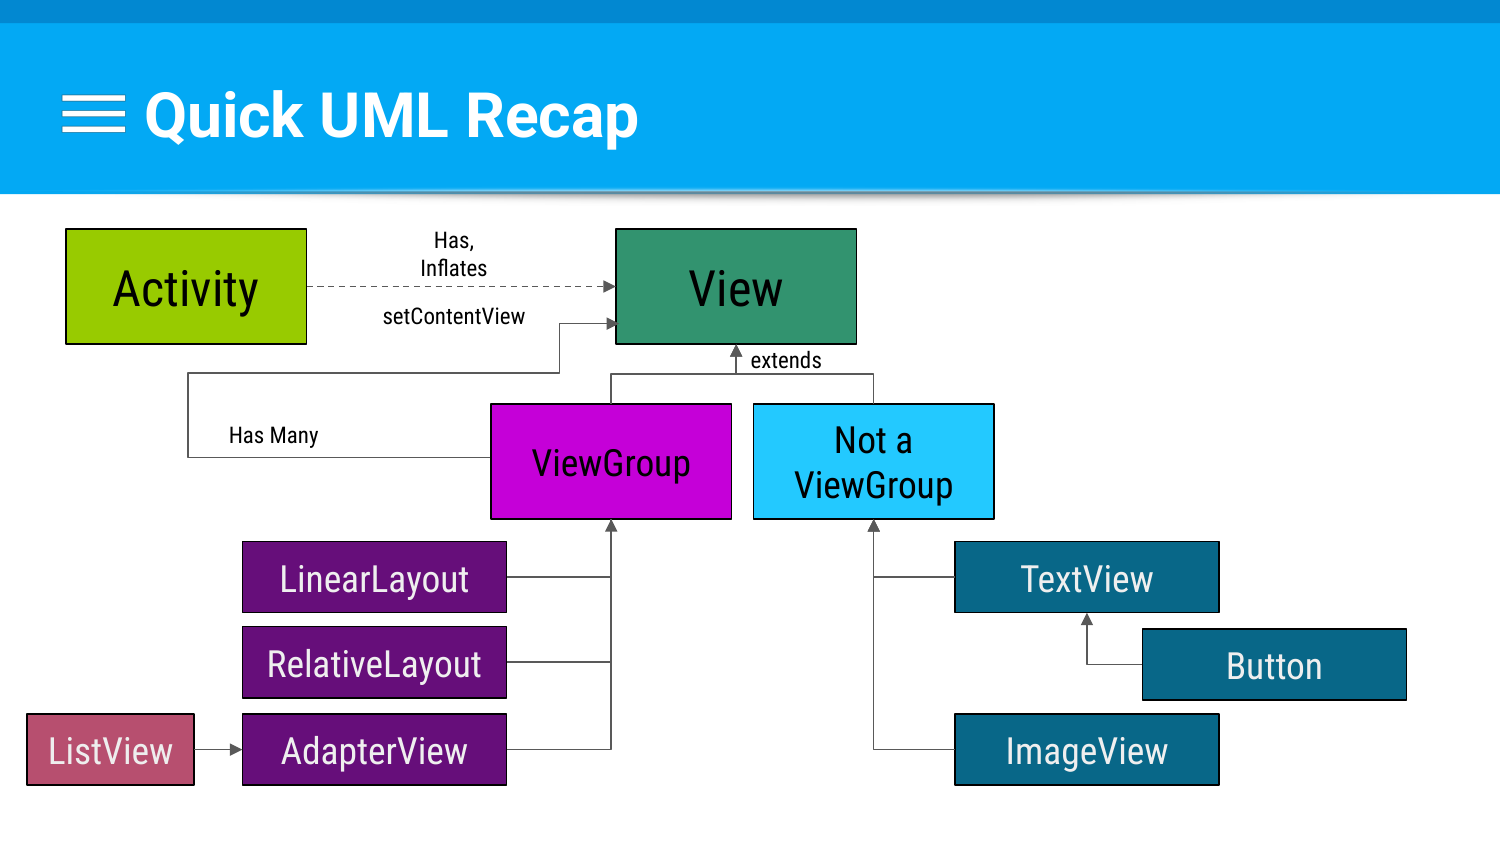

# Quick UML Recap
Has,
Inflates
setContentView
Activity
View
extends

Has Many
ViewGroup
Not a ViewGroup
LinearLayout
TextView
RelativeLayout
Button
ListView
AdapterView
ImageView